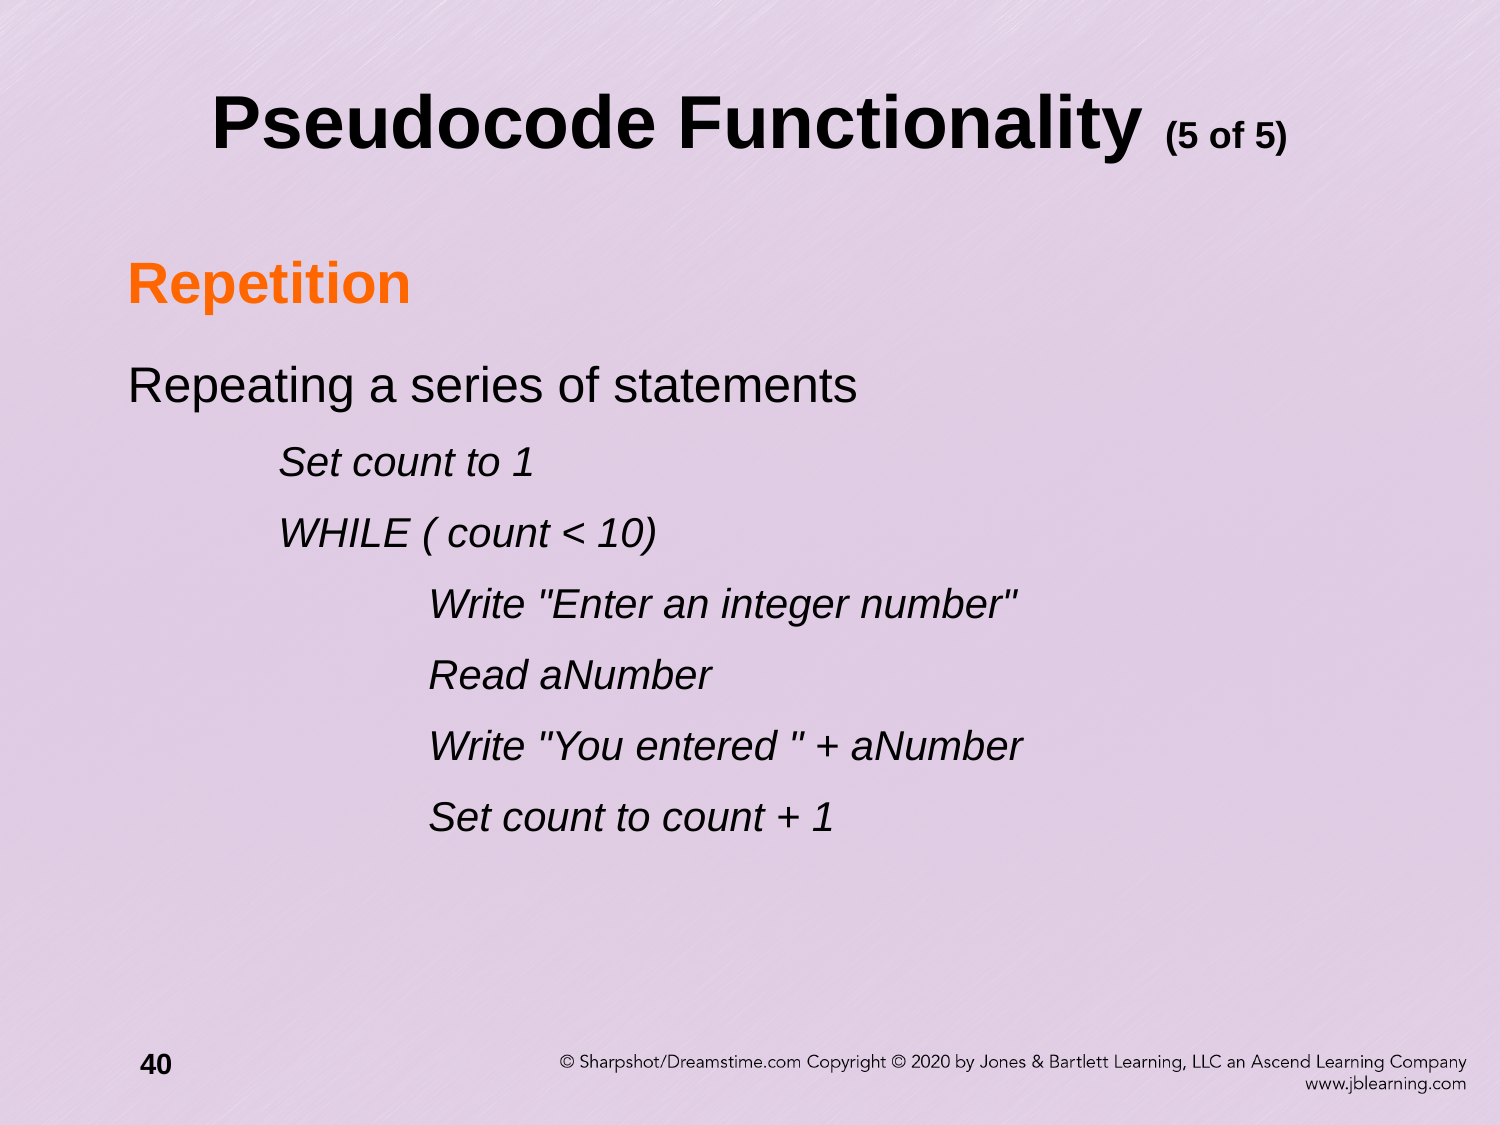

# Pseudocode Functionality (5 of 5)
Repetition
Repeating a series of statements
		Set count to 1
		WHILE ( count < 10)
			Write "Enter an integer number"
			Read aNumber
			Write "You entered " + aNumber
			Set count to count + 1

40